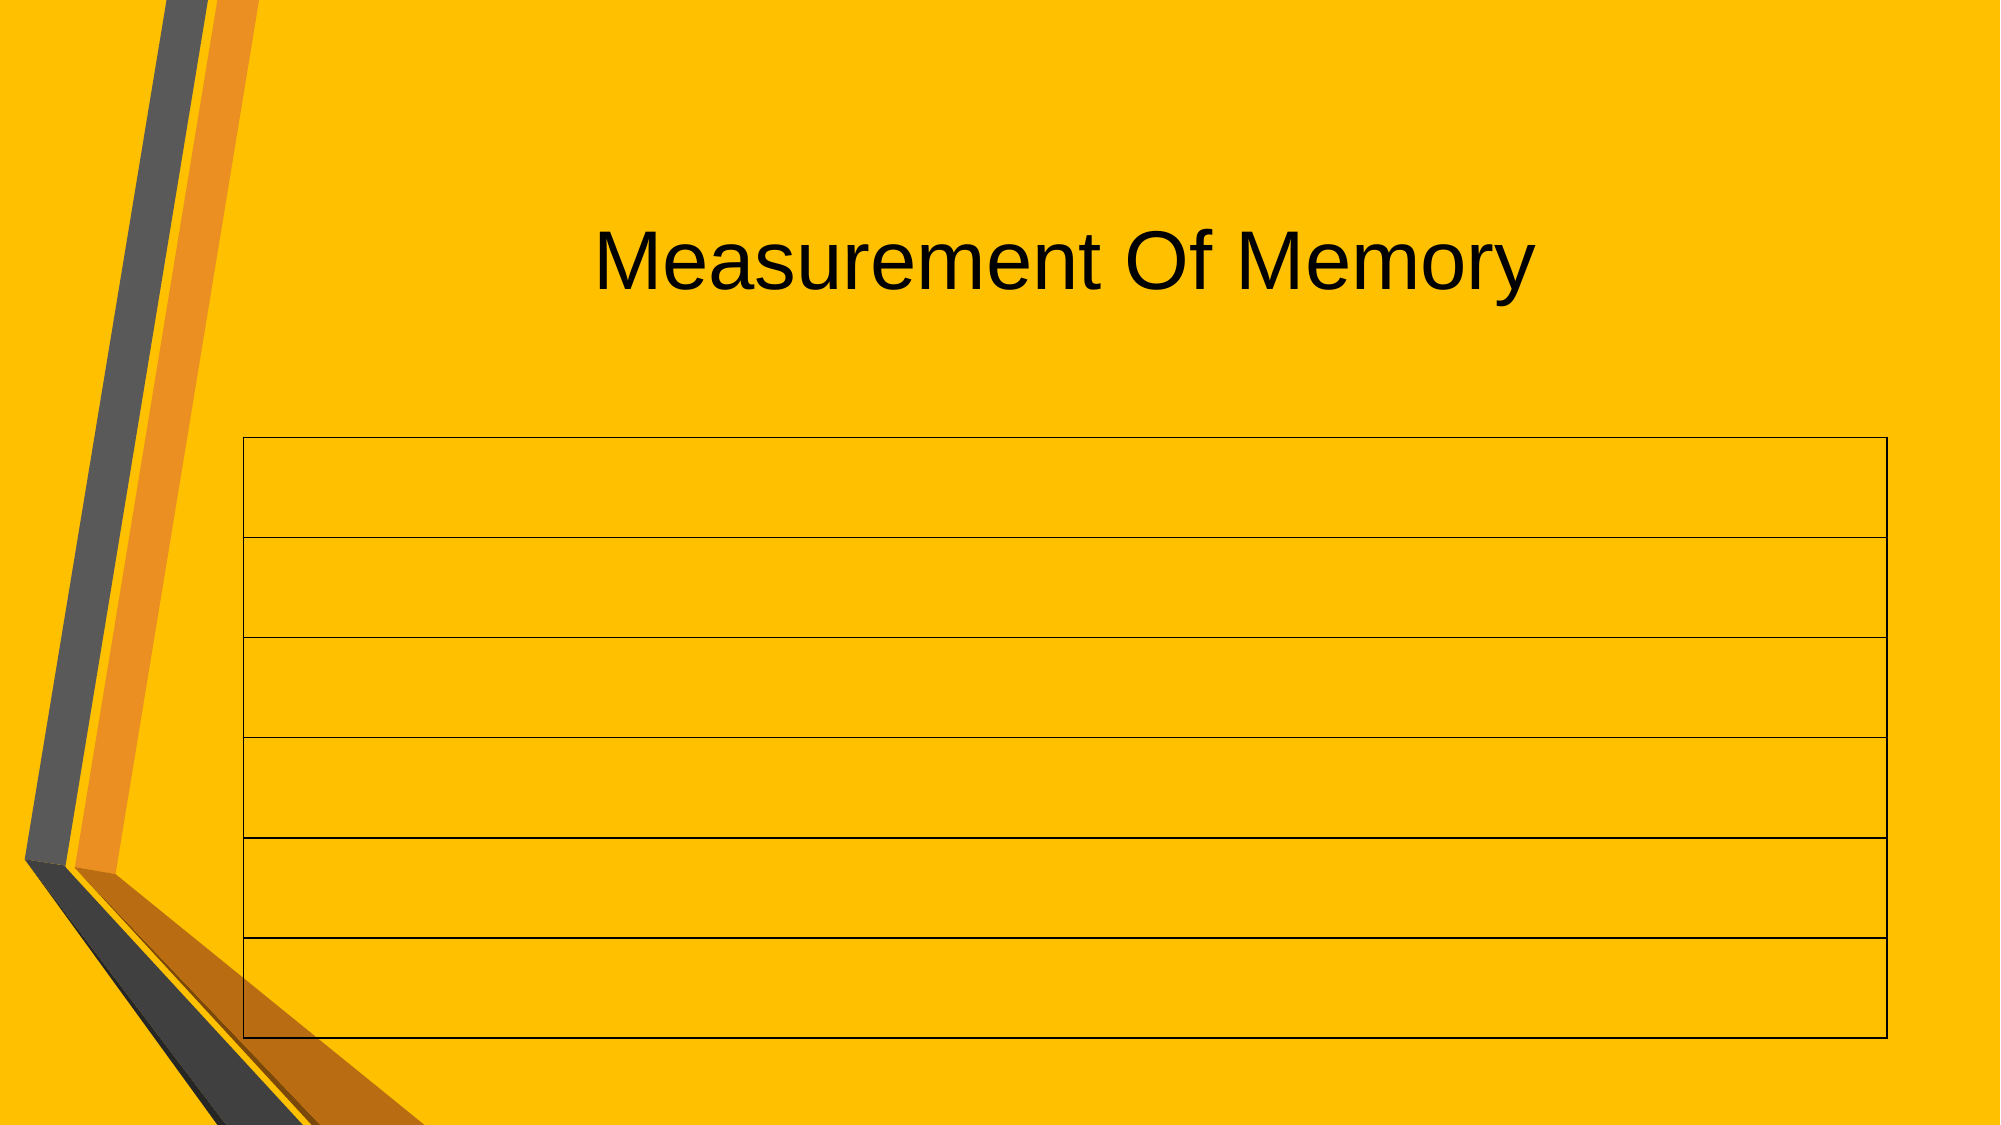

# Measurement Of Memory
|  |
| --- |
|  |
|  |
|  |
|  |
|  |